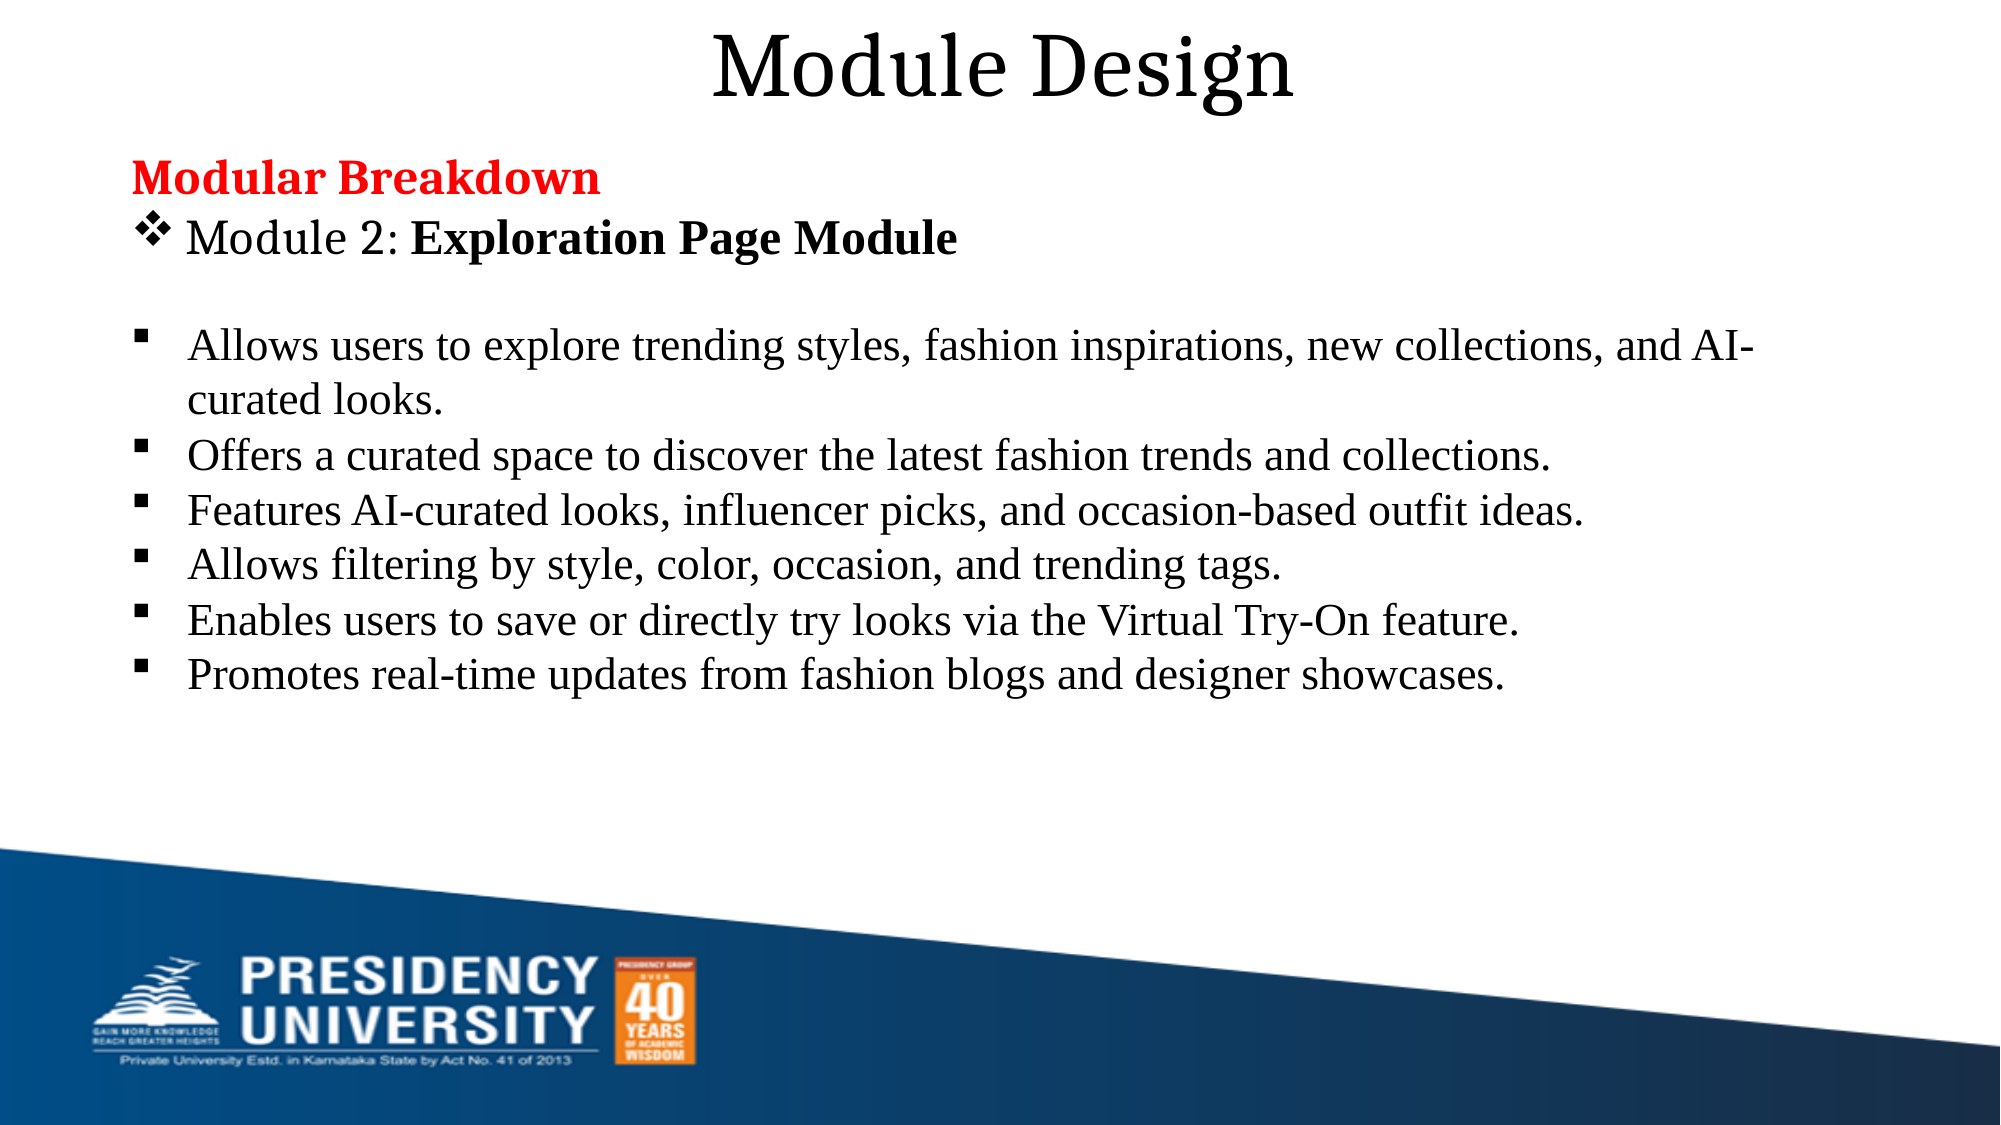

# Module Design
Modular Breakdown
Module 2: Exploration Page Module

Allows users to explore trending styles, fashion inspirations, new collections, and AI-curated looks.
Offers a curated space to discover the latest fashion trends and collections.
Features AI-curated looks, influencer picks, and occasion-based outfit ideas.
Allows filtering by style, color, occasion, and trending tags.
Enables users to save or directly try looks via the Virtual Try-On feature.
Promotes real-time updates from fashion blogs and designer showcases.